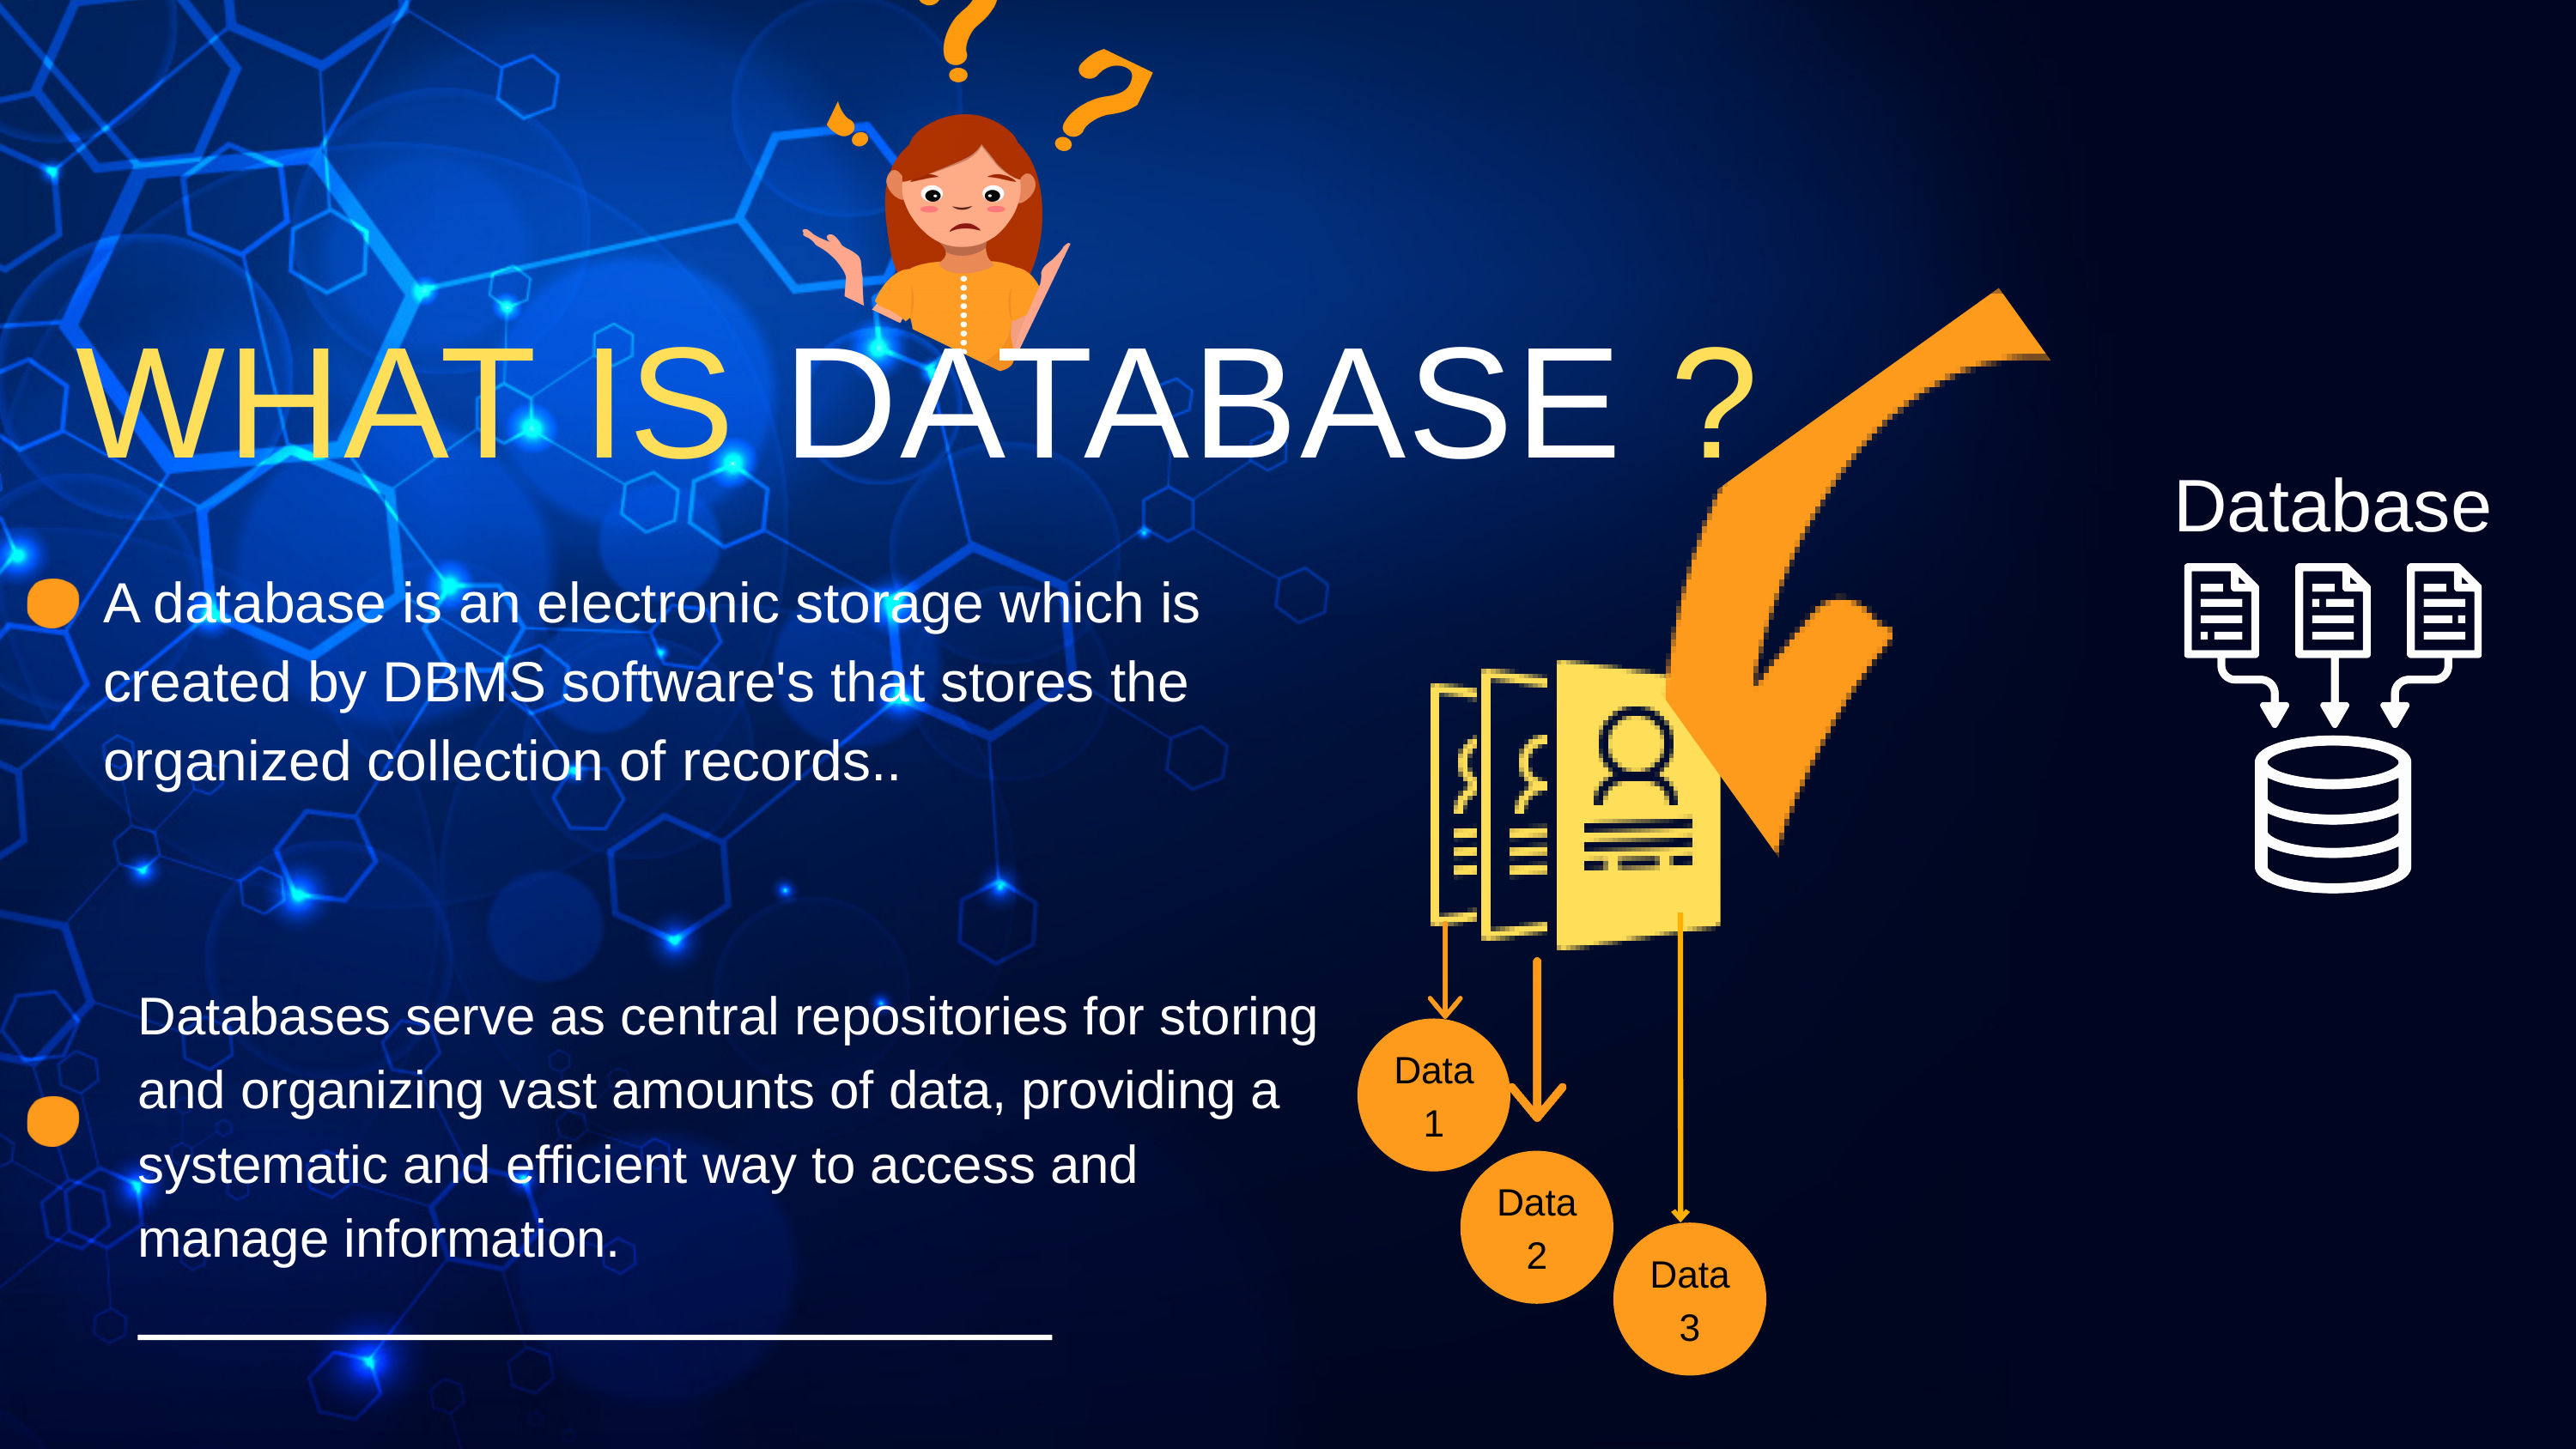

WHAT IS DATABASE ?

Database
A database is an electronic storage which is created by DBMS software's that stores the organized collection of records..

Databases serve as central repositories for storing and organizing vast amounts of data, providing a systematic and efficient way to access and manage information.

Data 1

Data 2

Data 3